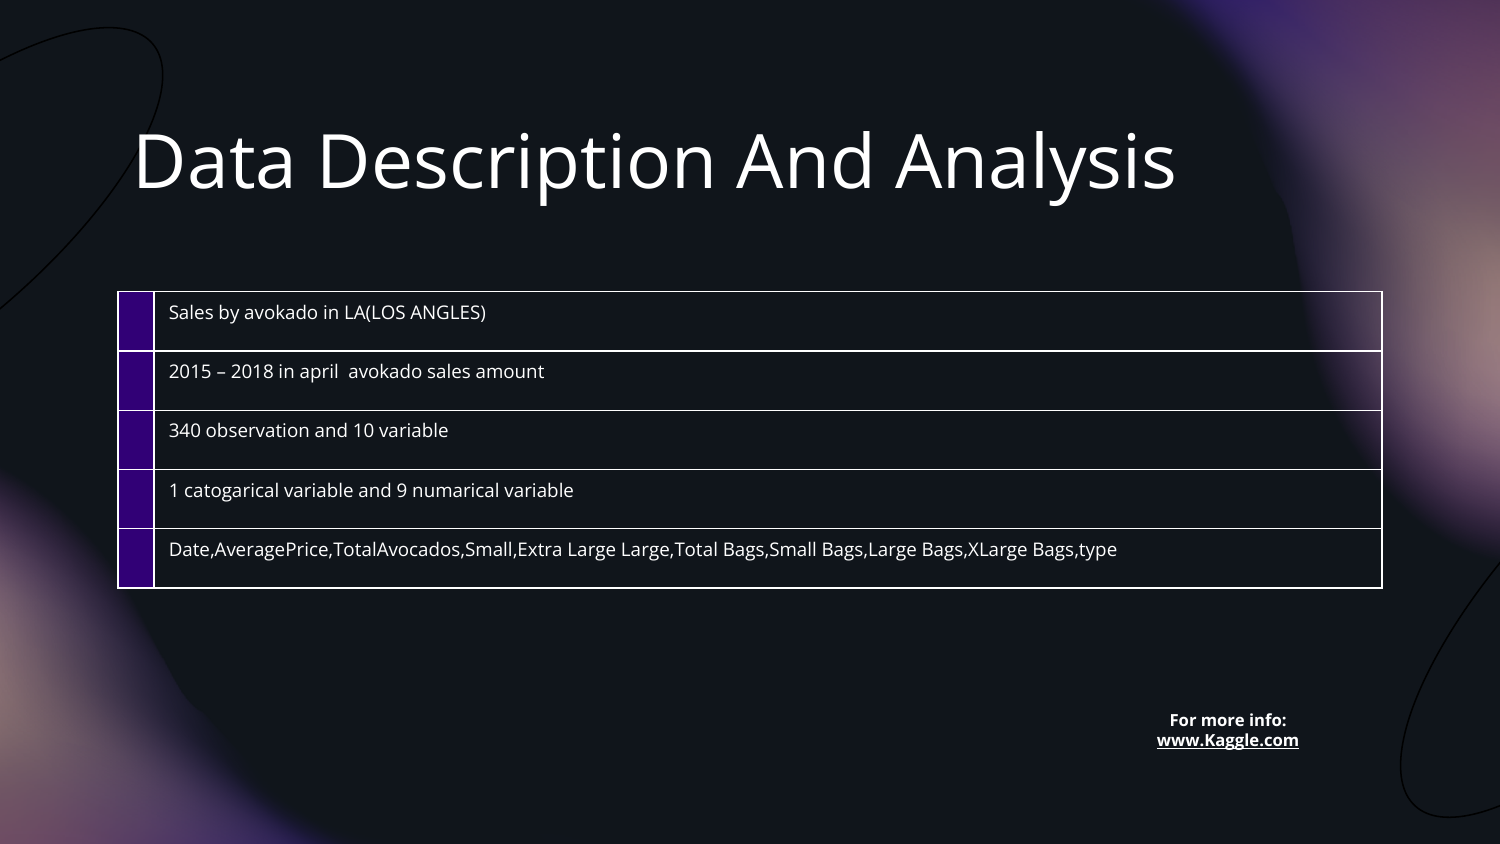

Data Description And Analysis
|  | Sales by avokado in LA(LOS ANGLES) |
| --- | --- |
|  | 2015 – 2018 in april  avokado sales amount |
|  | 340 observation and 10 variable |
|  | 1 catogarical variable and 9 numarical variable |
|  | Date,AveragePrice,TotalAvocados,Small,Extra Large Large,Total Bags,Small Bags,Large Bags,XLarge Bags,type |
For more info:
www.Kaggle.com